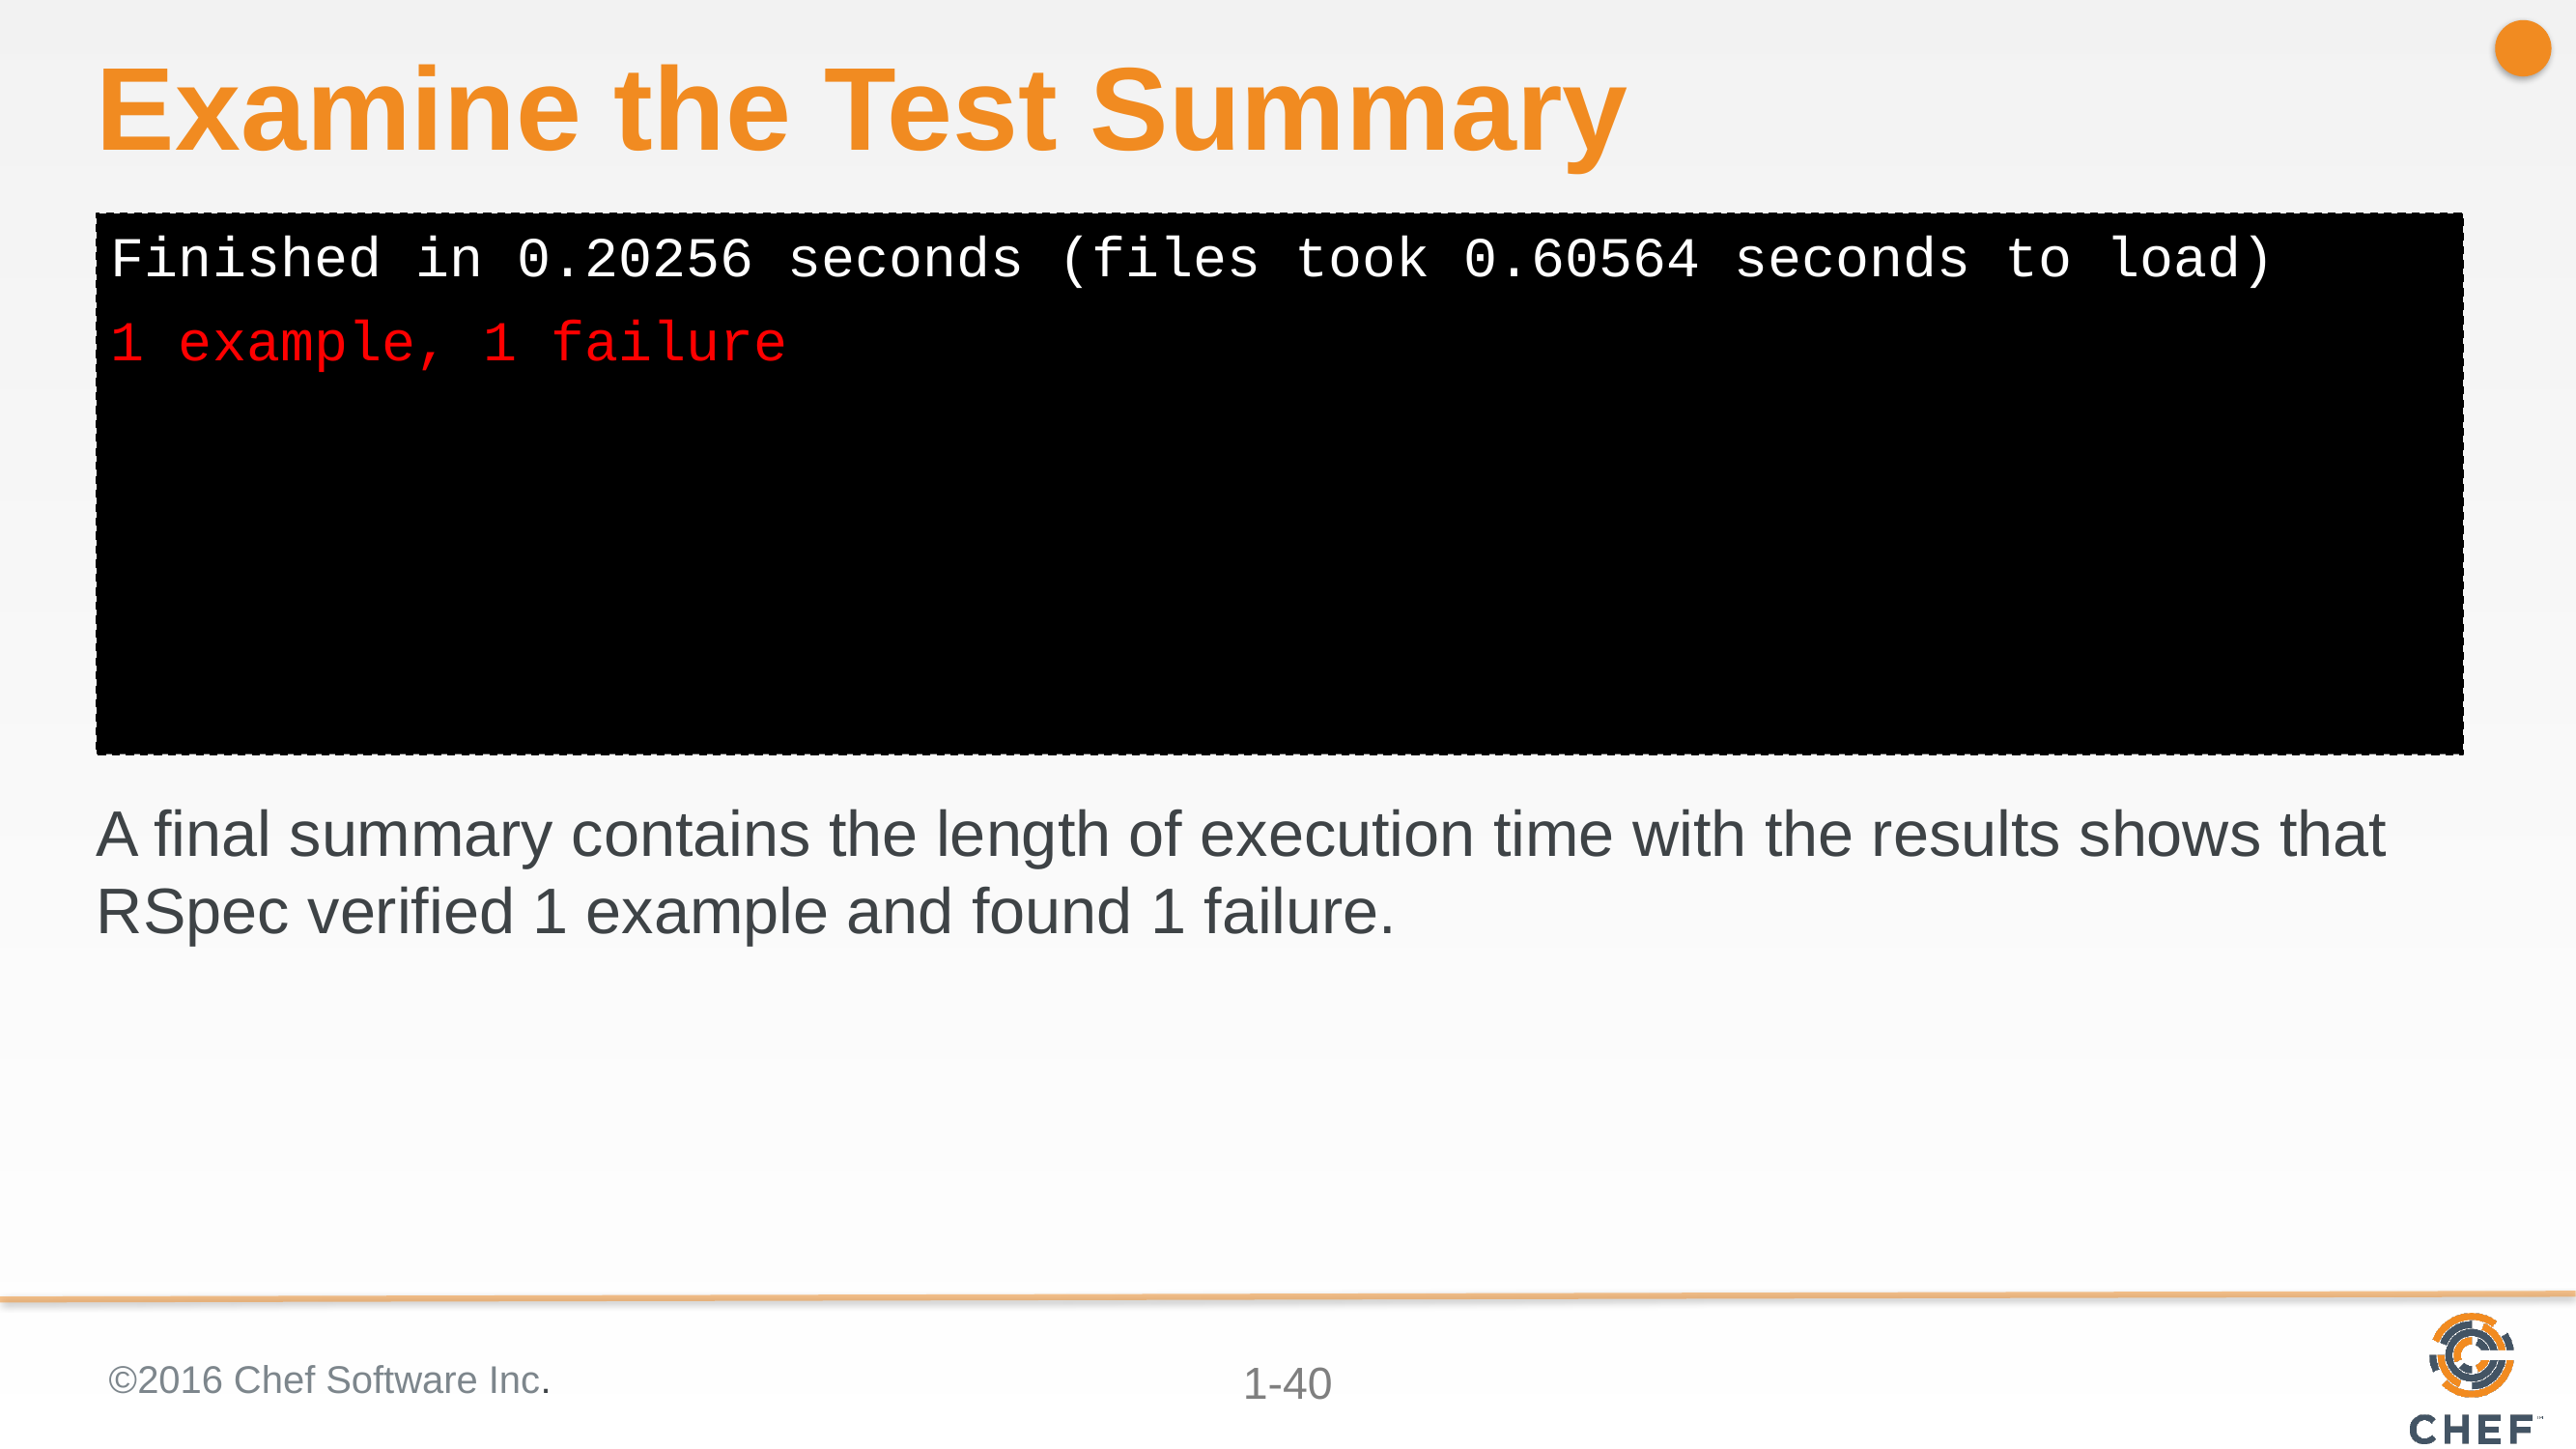

# Examine the Test Summary
Finished in 0.20256 seconds (files took 0.60564 seconds to load)
1 example, 1 failure
A final summary contains the length of execution time with the results shows that RSpec verified 1 example and found 1 failure.